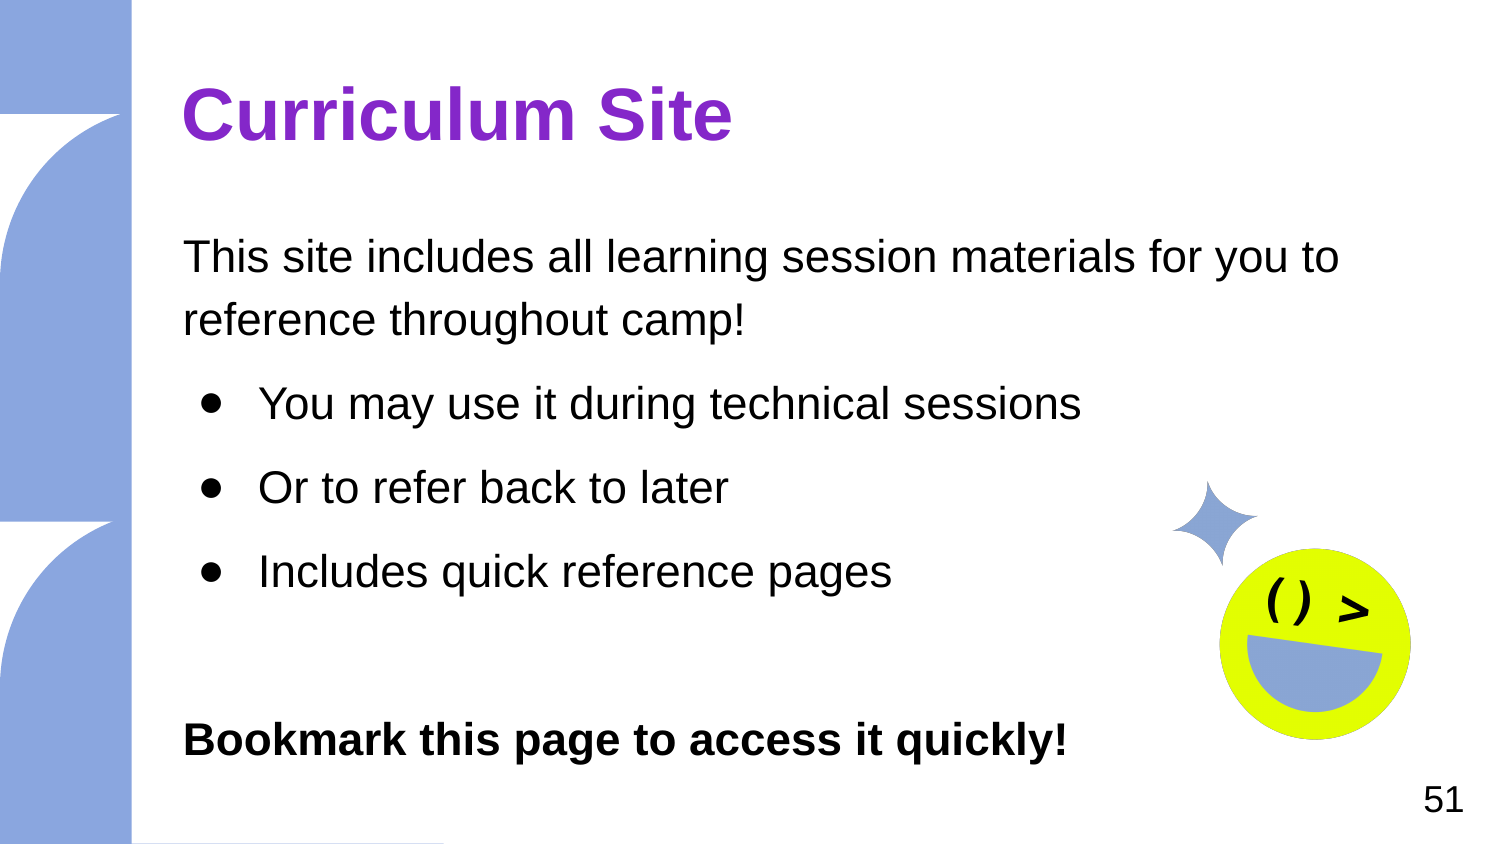

# Curriculum Site
This site includes all learning session materials for you to reference throughout camp!
You may use it during technical sessions
Or to refer back to later
Includes quick reference pages

Bookmark this page to access it quickly!